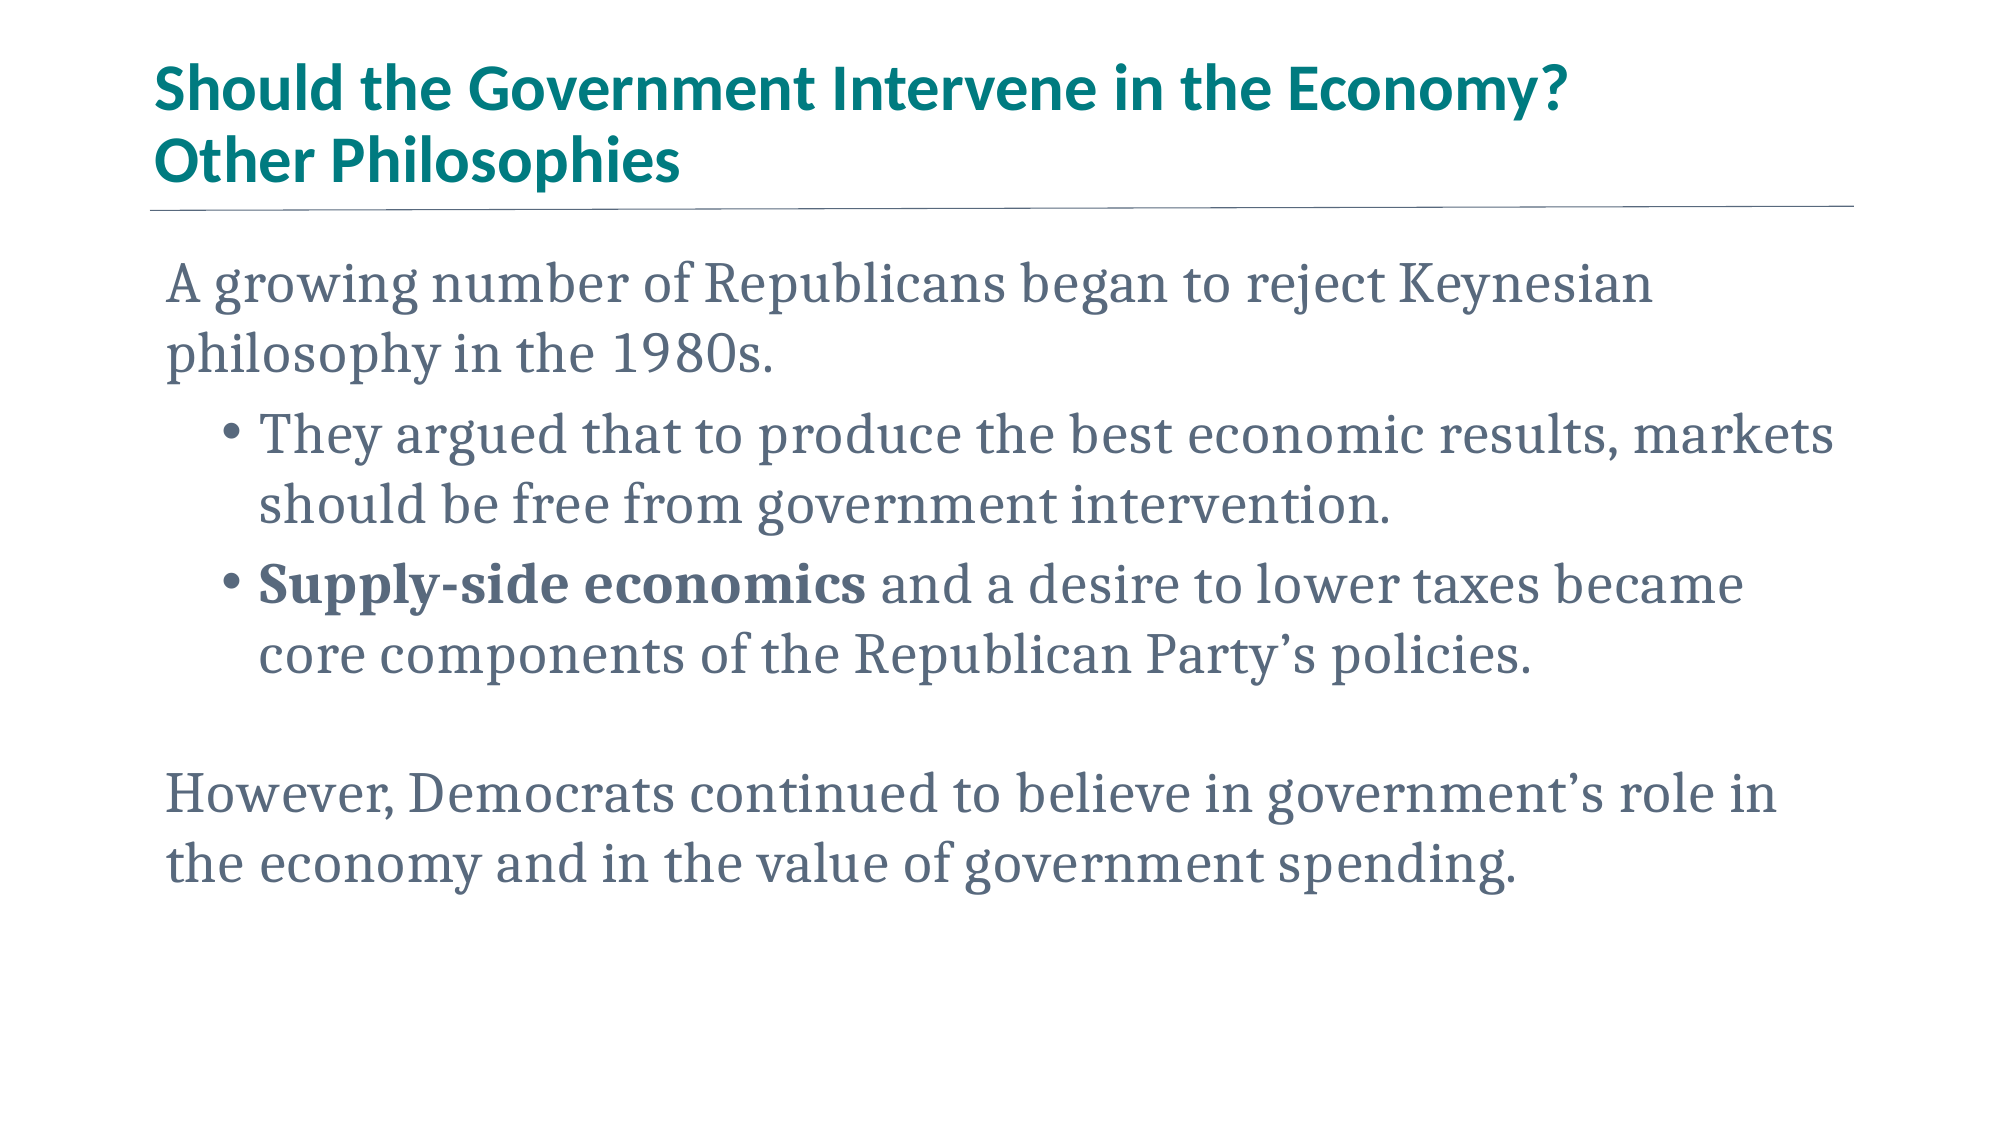

# Should the Government Intervene in the Economy? Other Philosophies
A growing number of Republicans began to reject Keynesian philosophy in the 1980s.
They argued that to produce the best economic results, markets should be free from government intervention.
Supply-side economics and a desire to lower taxes became core components of the Republican Party’s policies.

However, Democrats continued to believe in government’s role in the economy and in the value of government spending.